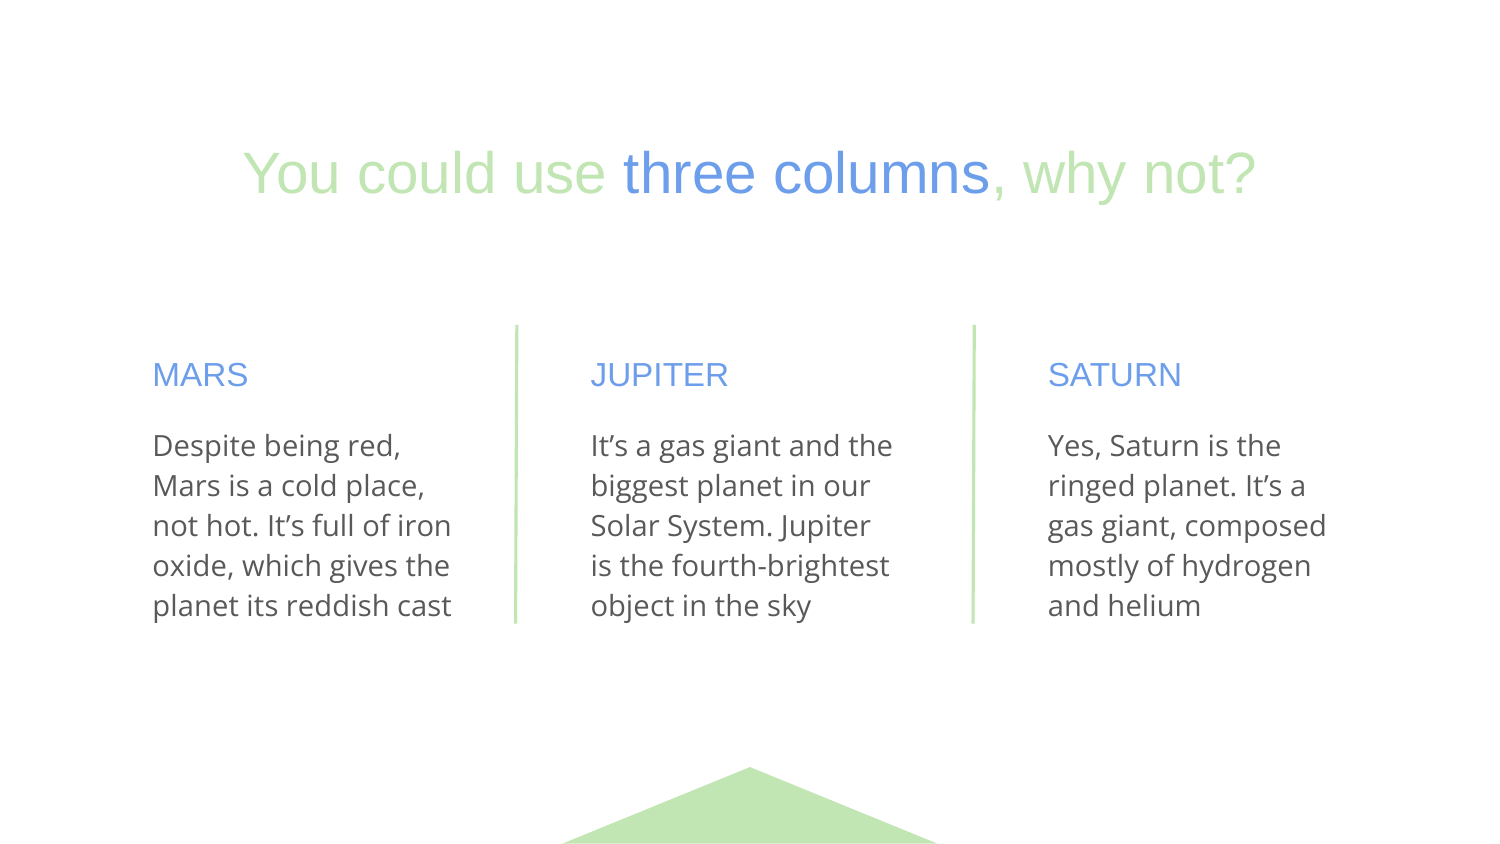

# You could use three columns, why not?
MARS
JUPITER
SATURN
Despite being red, Mars is a cold place, not hot. It’s full of iron oxide, which gives the planet its reddish cast
It’s a gas giant and the biggest planet in our Solar System. Jupiter is the fourth-brightest object in the sky
Yes, Saturn is the ringed planet. It’s a gas giant, composed mostly of hydrogen and helium